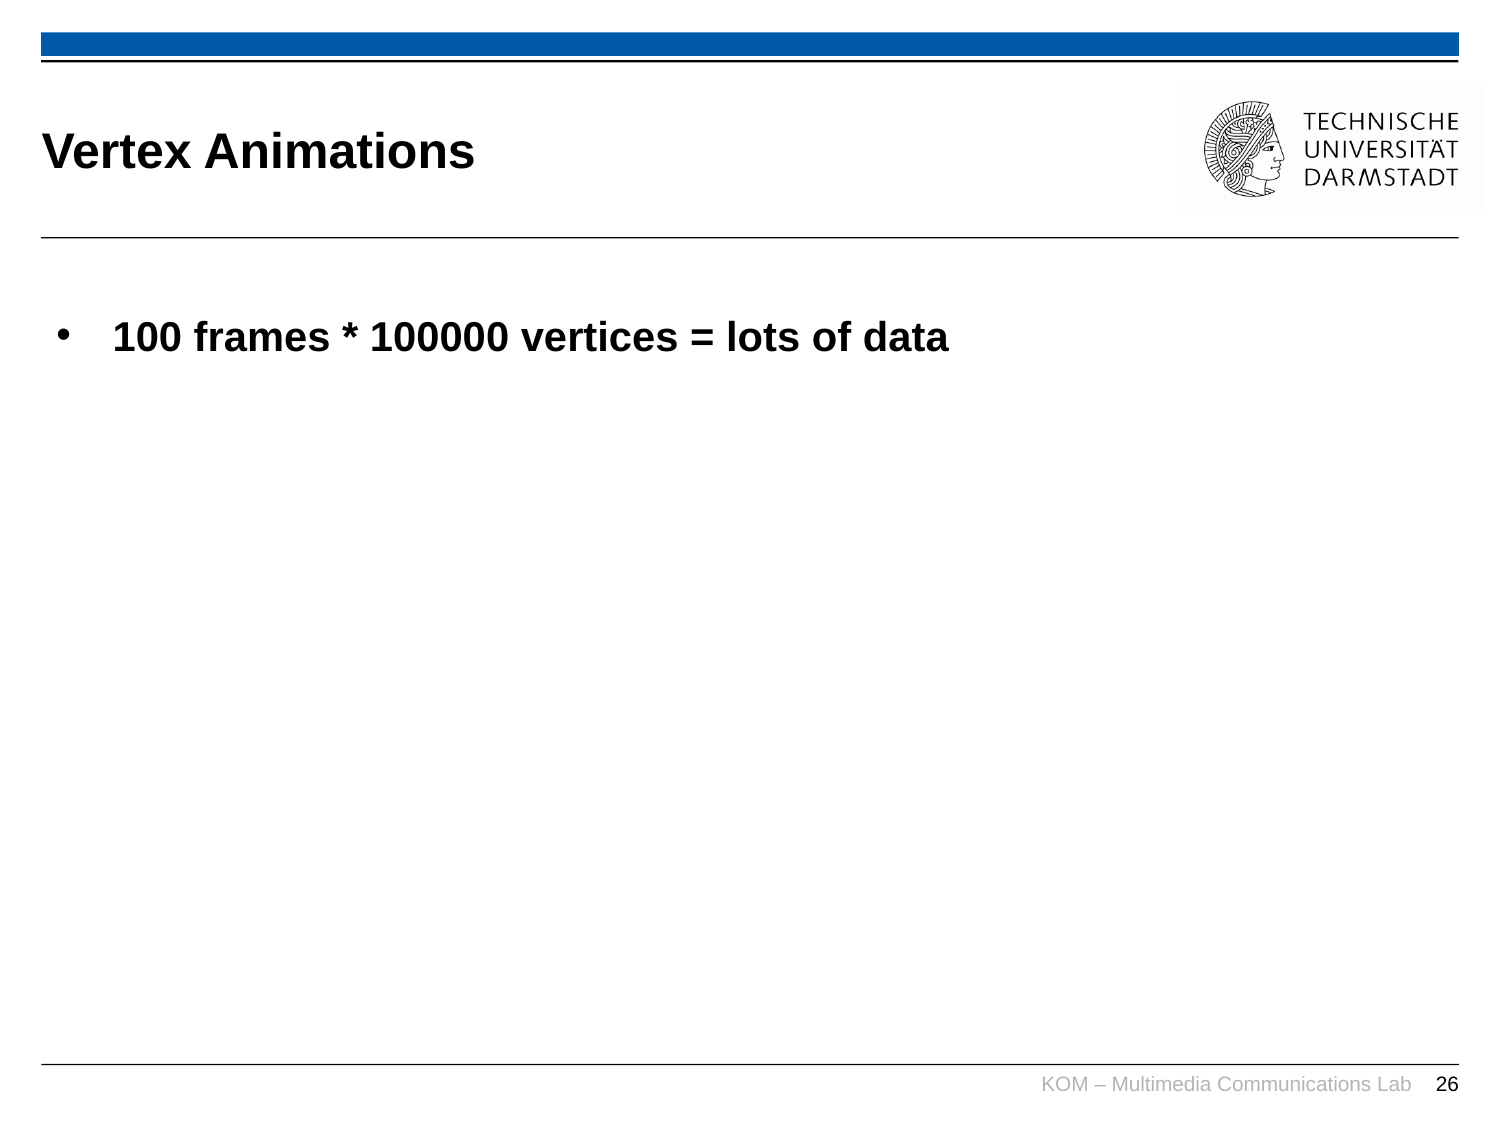

# Vertex Animations

100 frames * 100000 vertices = lots of data